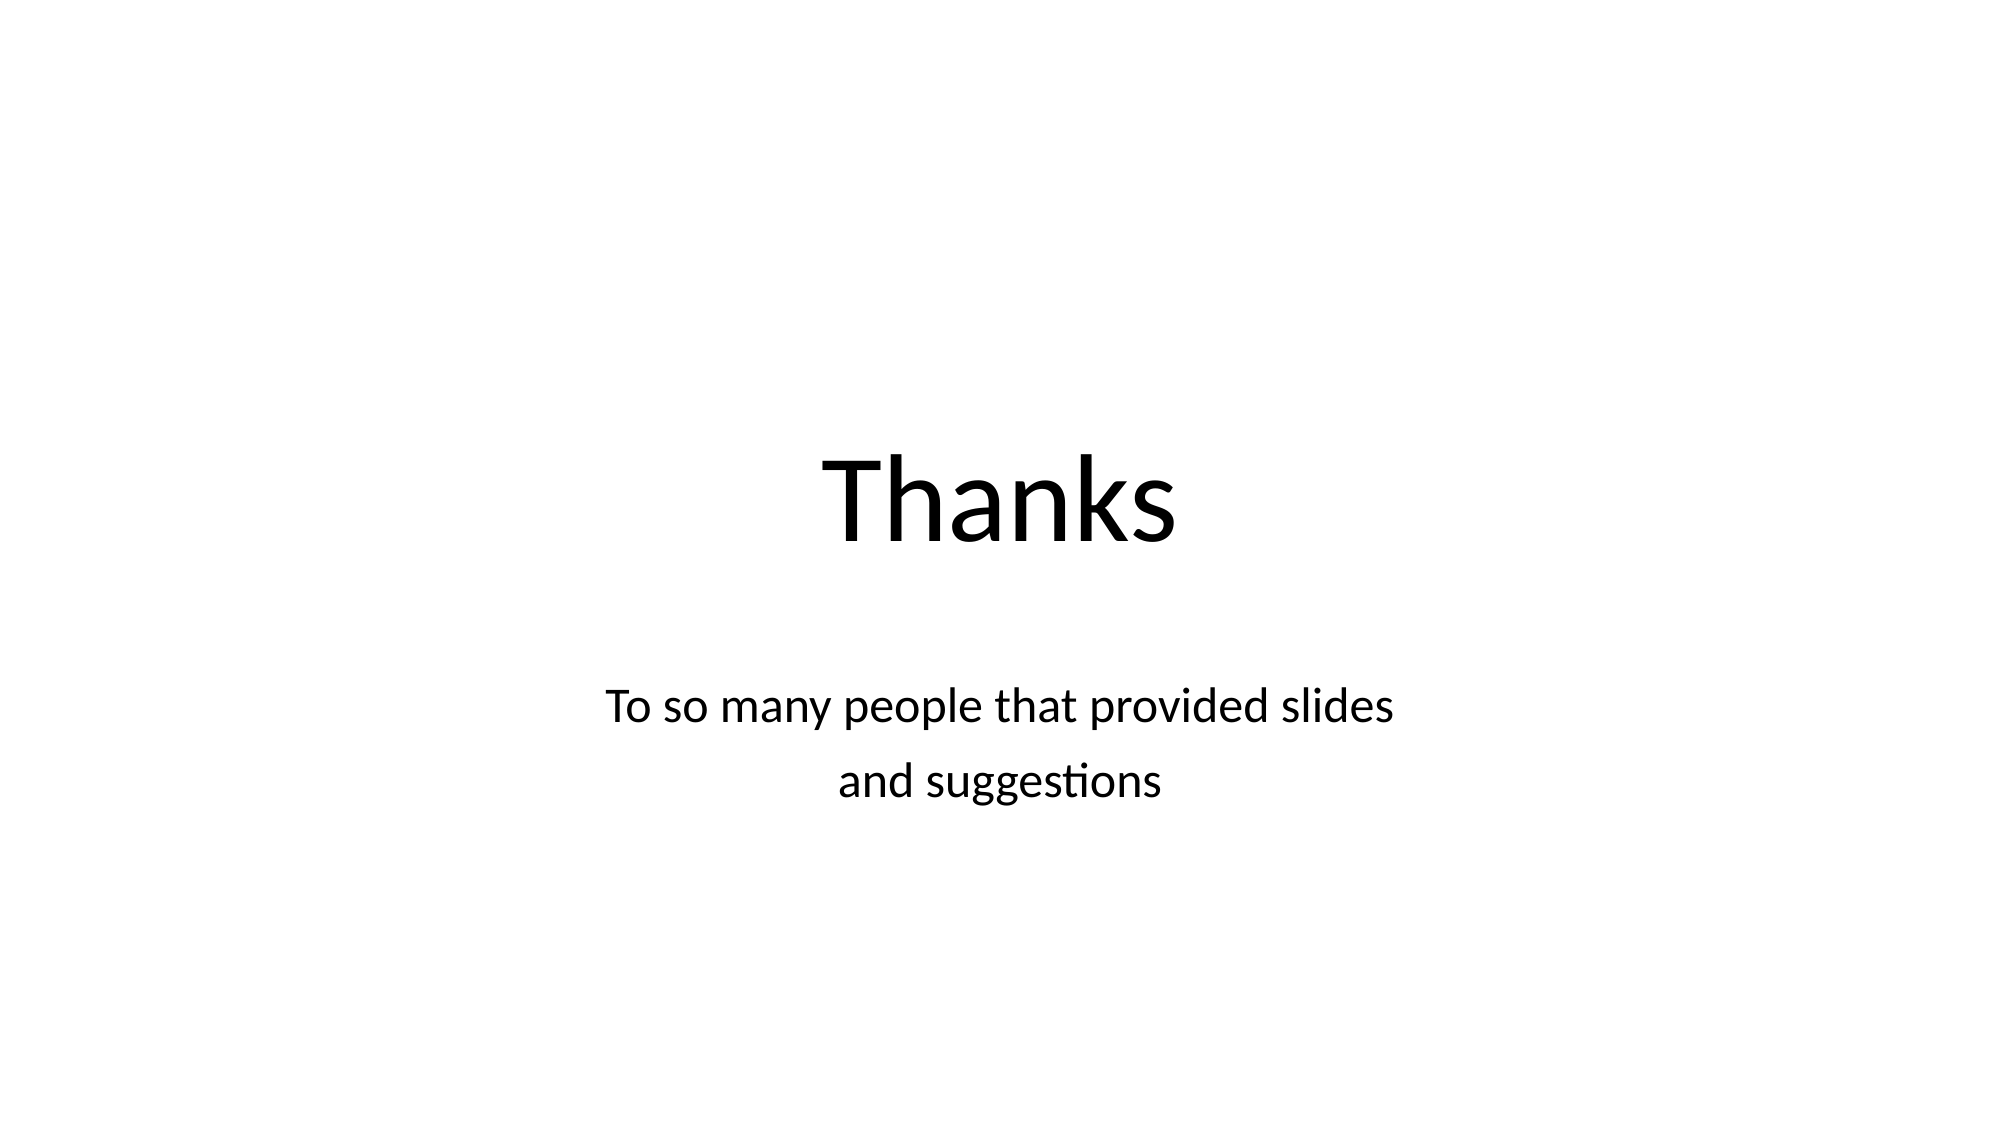

# Thanks

To so many people that provided slides
and suggestions